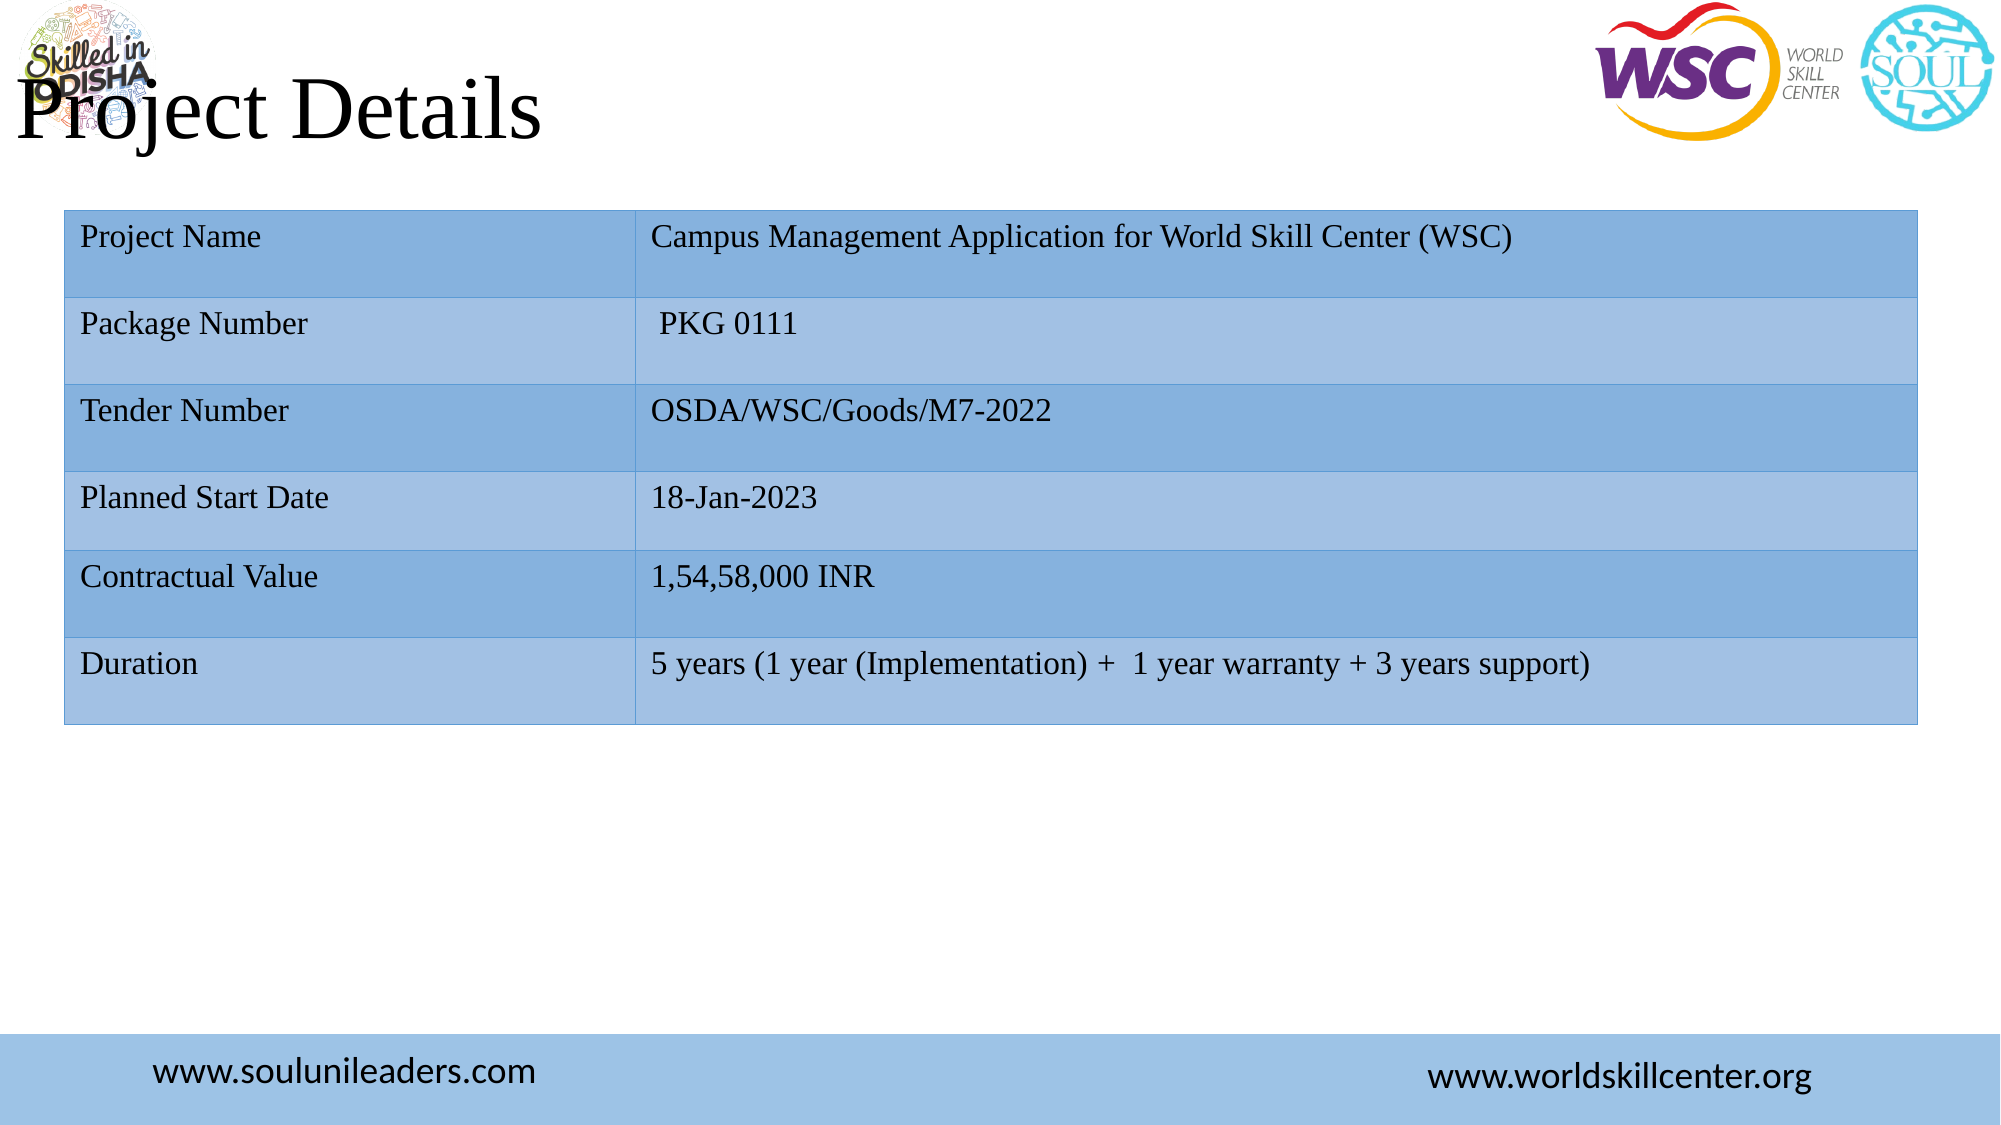

# Project Details
| Project Name | Campus Management Application for World Skill Center (WSC) |
| --- | --- |
| Package Number | PKG 0111 |
| Tender Number | OSDA/WSC/Goods/M7-2022 |
| Planned Start Date | 18-Jan-2023 |
| Contractual Value | 1,54,58,000 INR |
| Duration | 5 years (1 year (Implementation) + 1 year warranty + 3 years support) |